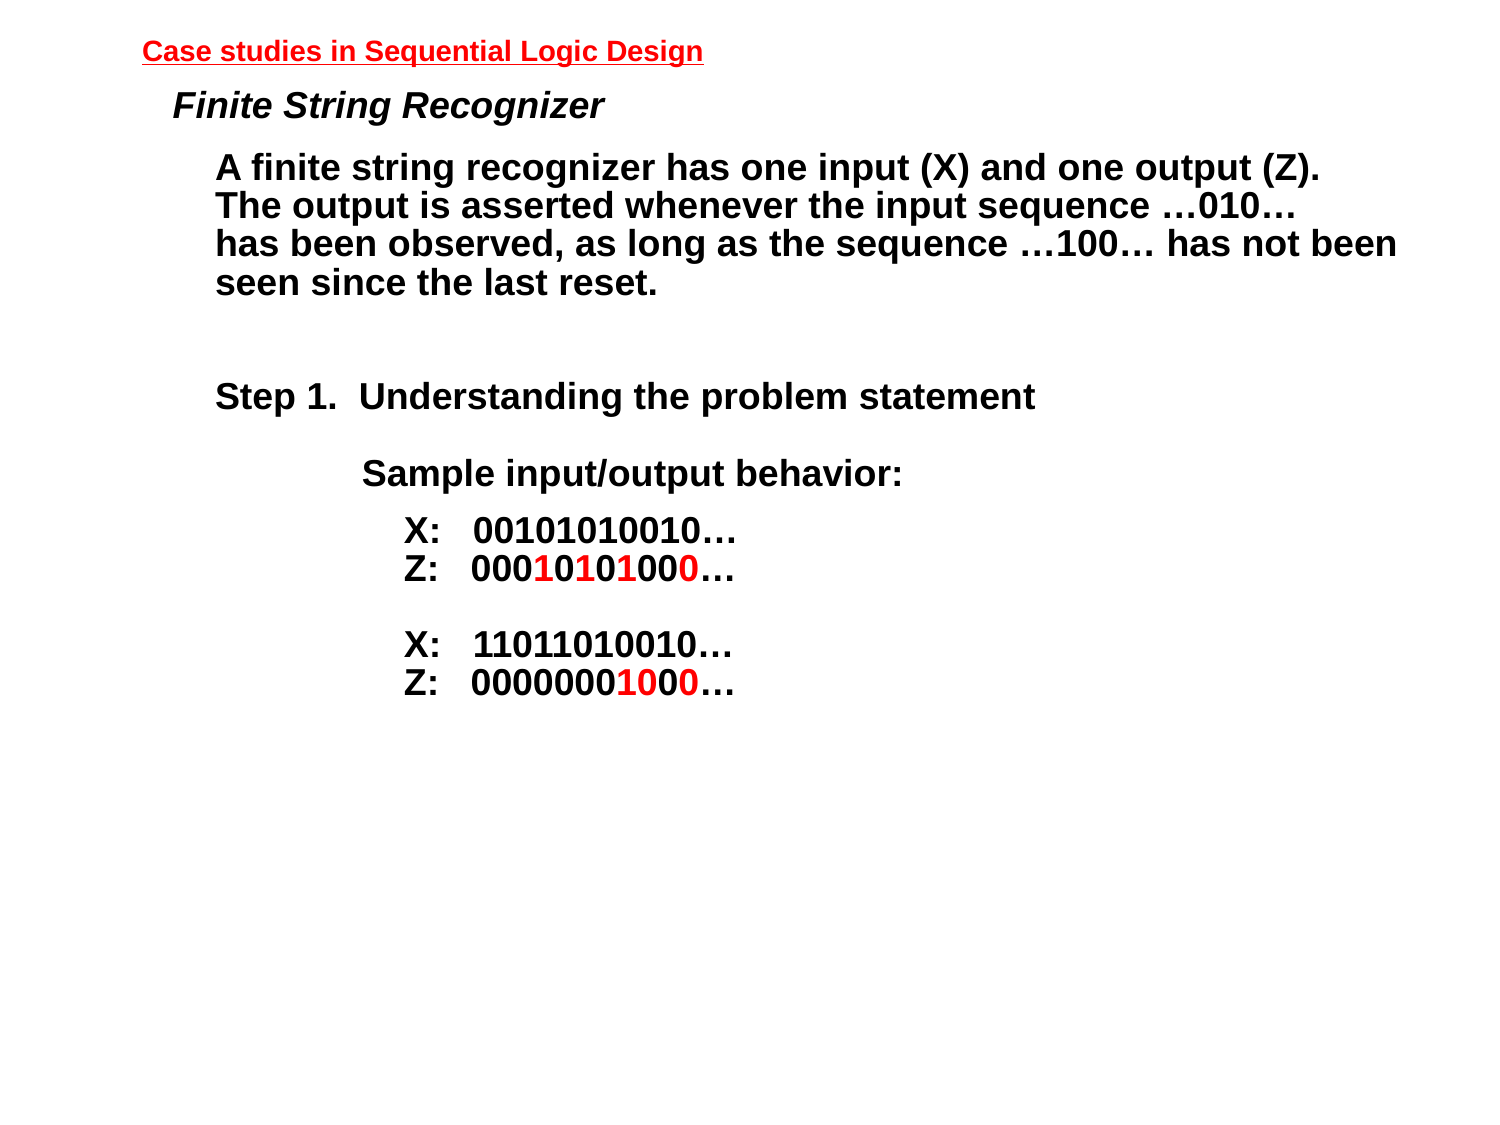

Case studies in Sequential Logic Design
Finite String Recognizer
A finite string recognizer has one input (X) and one output (Z).
The output is asserted whenever the input sequence …010…
has been observed, as long as the sequence …100… has not been
seen since the last reset.

Step 1.  Understanding the problem statement

              Sample input/output behavior:
X:   00101010010…
Z:   00010101000…

X:   11011010010…
Z:   00000001000…